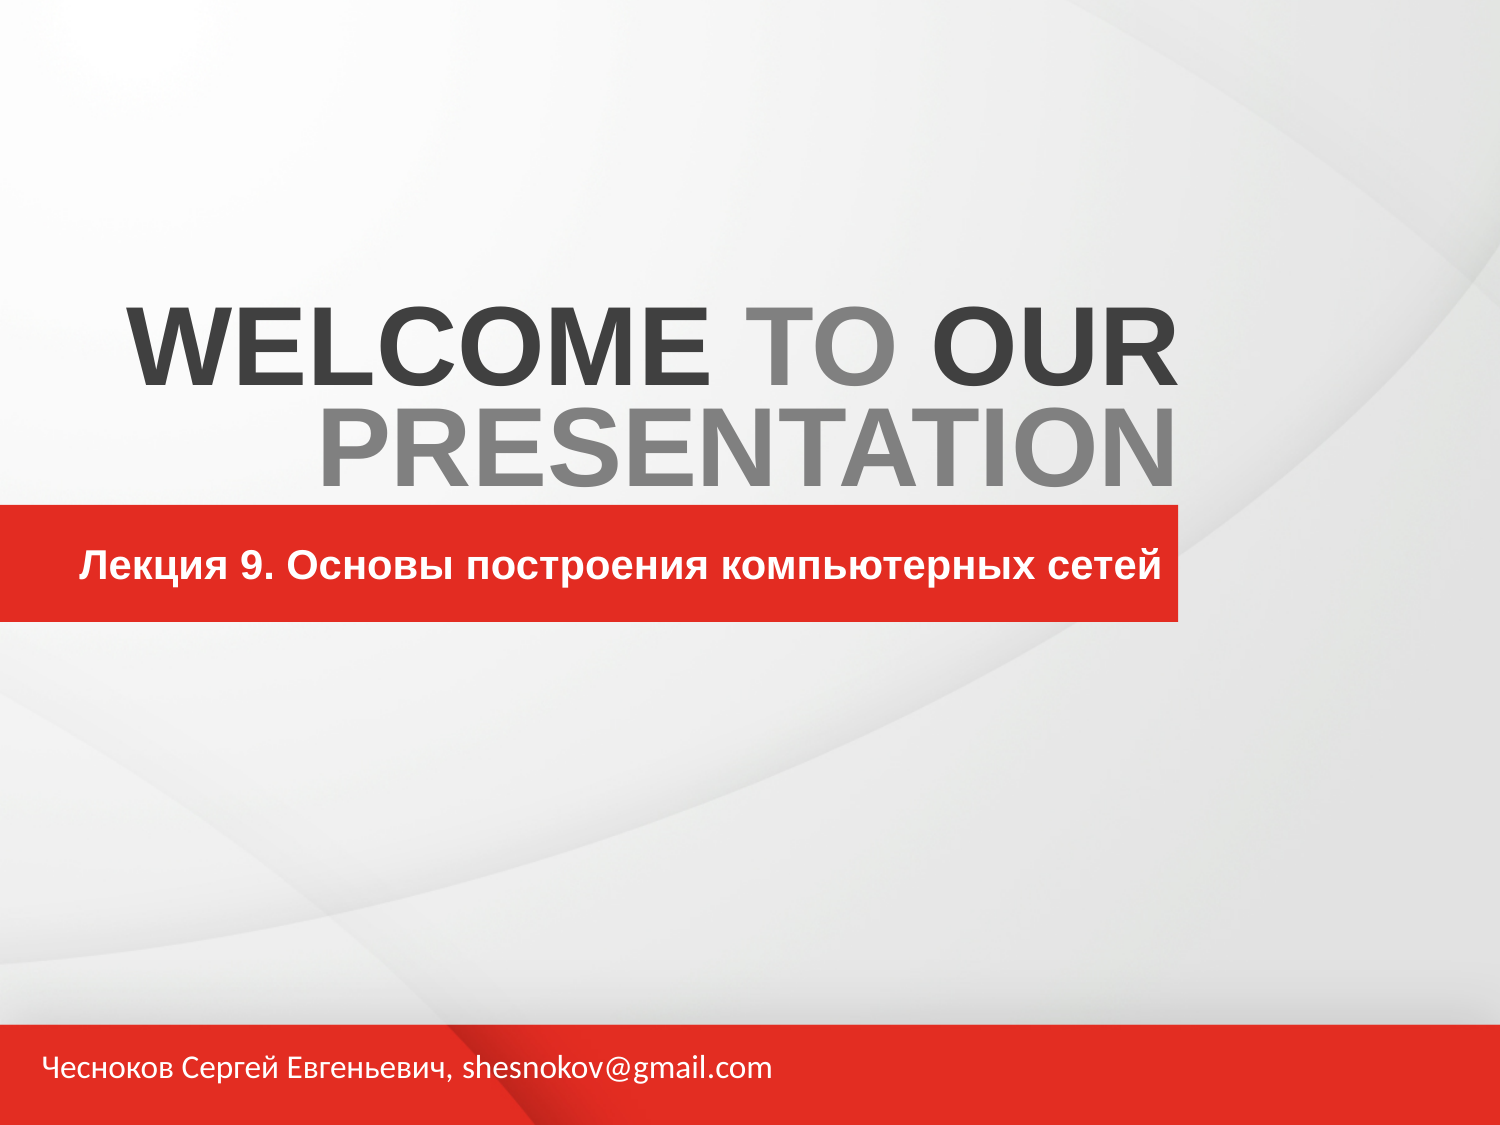

WELCOME TO OUR
PRESENTATION
Лекция 9. Основы построения компьютерных сетей
Чесноков Сергей Евгеньевич, shesnokov@gmail.com